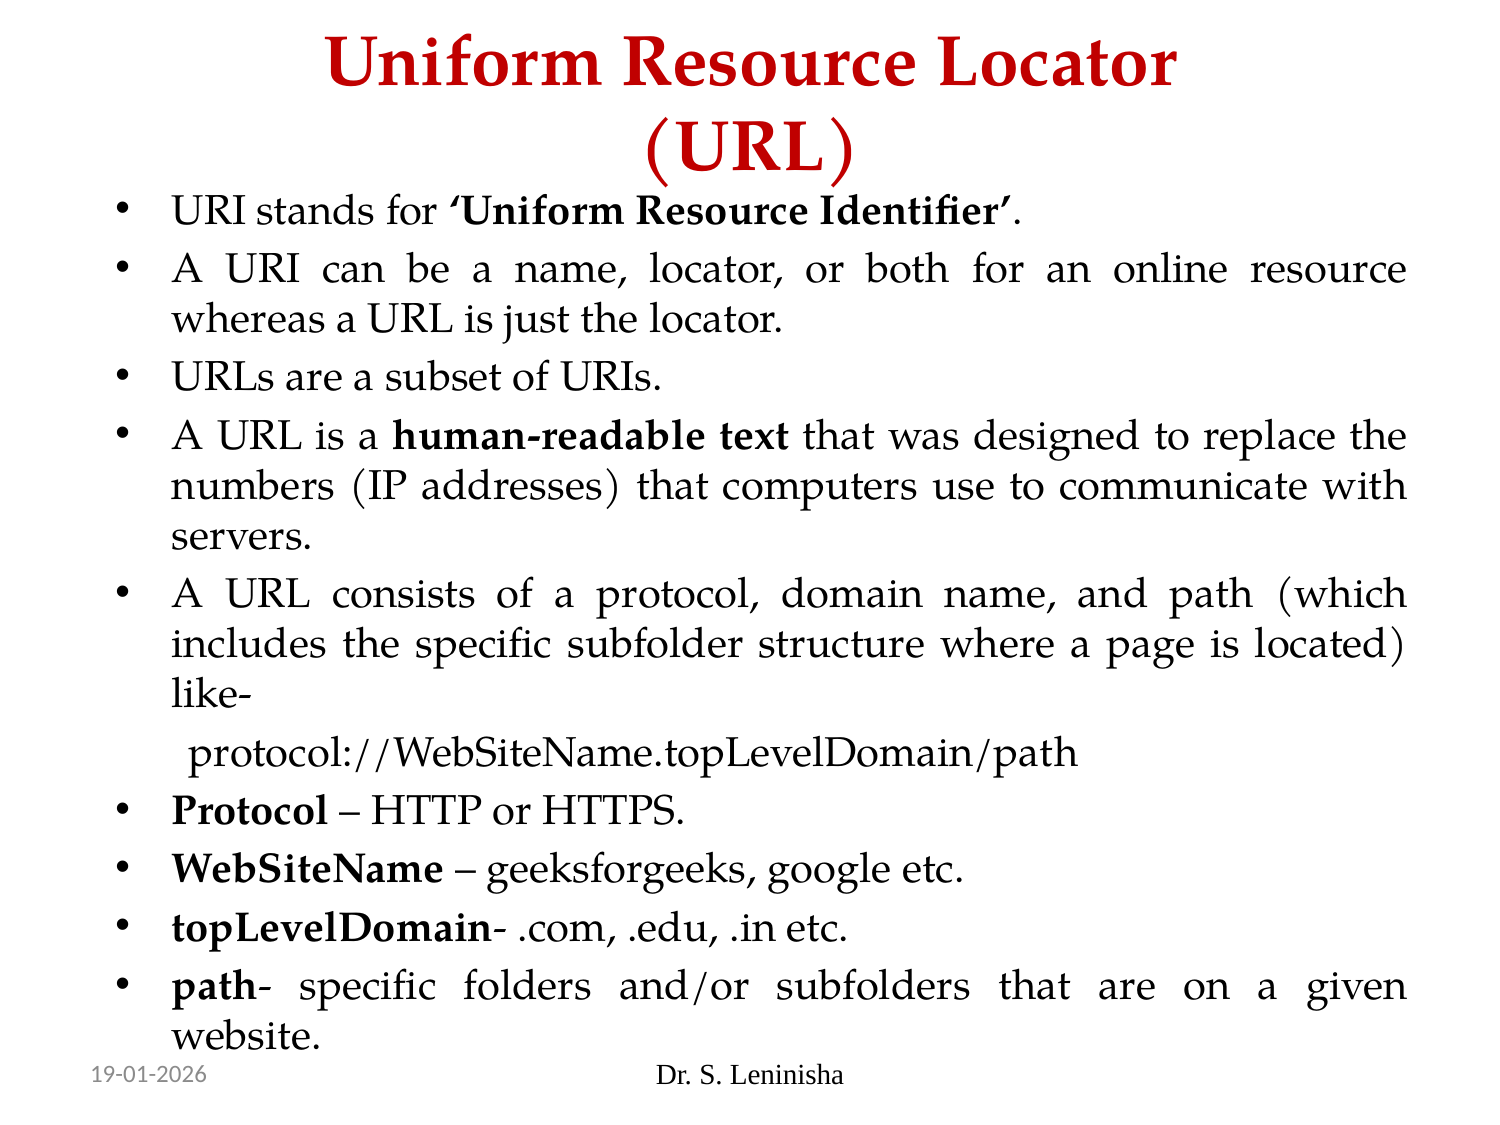

# Uniform Resource Locator (URL)
URI stands for ‘Uniform Resource Identifier’.
A URI can be a name, locator, or both for an online resource whereas a URL is just the locator.
URLs are a subset of URIs.
A URL is a human-readable text that was designed to replace the numbers (IP addresses) that computers use to communicate with servers.
A URL consists of a protocol, domain name, and path (which includes the specific subfolder structure where a page is located) like-
       protocol://WebSiteName.topLevelDomain/path
Protocol – HTTP or HTTPS.
WebSiteName – geeksforgeeks, google etc.
topLevelDomain- .com, .edu, .in etc.
path- specific folders and/or subfolders that are on a given website.

19-01-2026
Dr. S. Leninisha